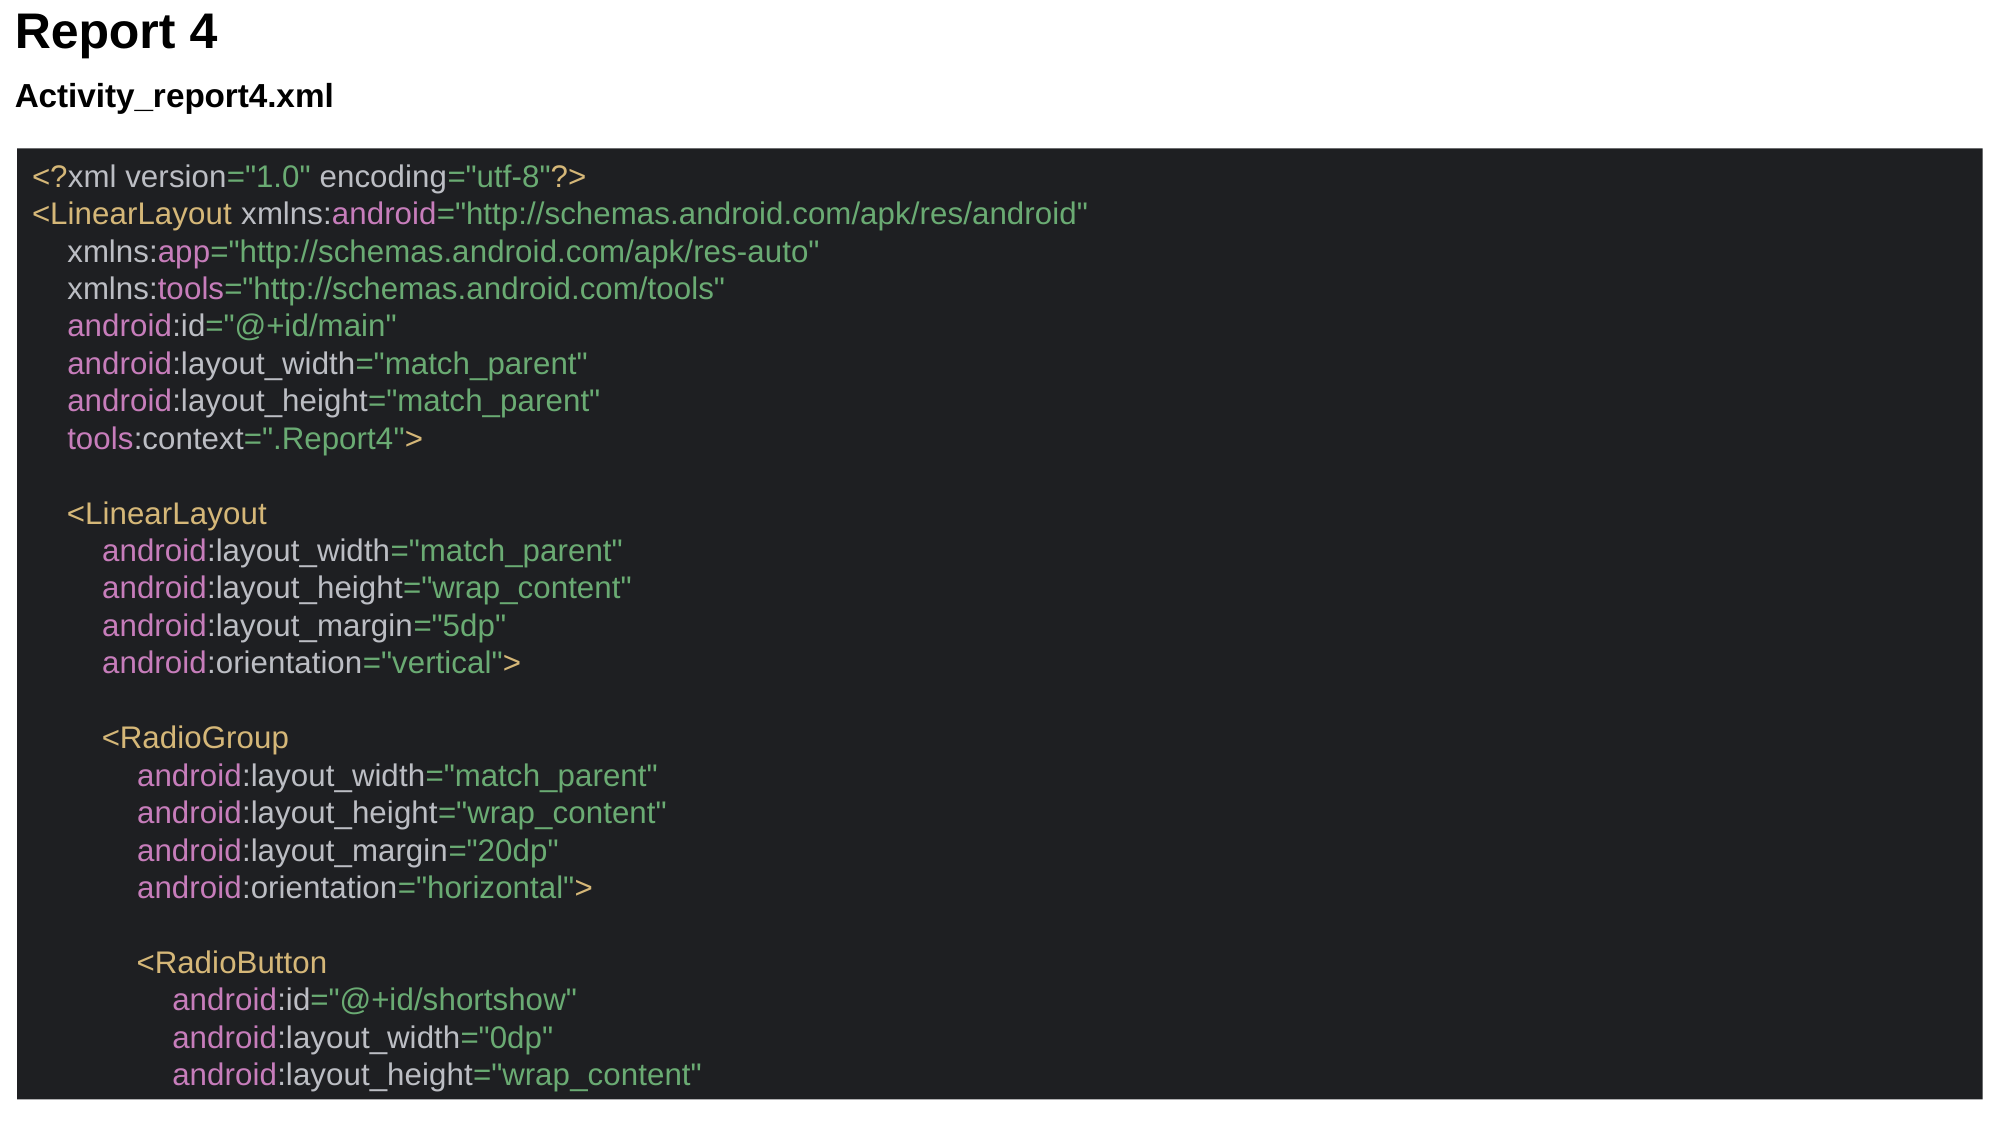

Report 4
Activity_report4.xml
<?xml version="1.0" encoding="utf-8"?>
<LinearLayout xmlns:android="http://schemas.android.com/apk/res/android"
    xmlns:app="http://schemas.android.com/apk/res-auto"
    xmlns:tools="http://schemas.android.com/tools"
    android:id="@+id/main"
    android:layout_width="match_parent"
    android:layout_height="match_parent"
    tools:context=".Report4">
    <LinearLayout
        android:layout_width="match_parent"
        android:layout_height="wrap_content"
        android:layout_margin="5dp"
        android:orientation="vertical">
        <RadioGroup
            android:layout_width="match_parent"
            android:layout_height="wrap_content"
            android:layout_margin="20dp"
            android:orientation="horizontal">
            <RadioButton
                android:id="@+id/shortshow"
                android:layout_width="0dp"
                android:layout_height="wrap_content"